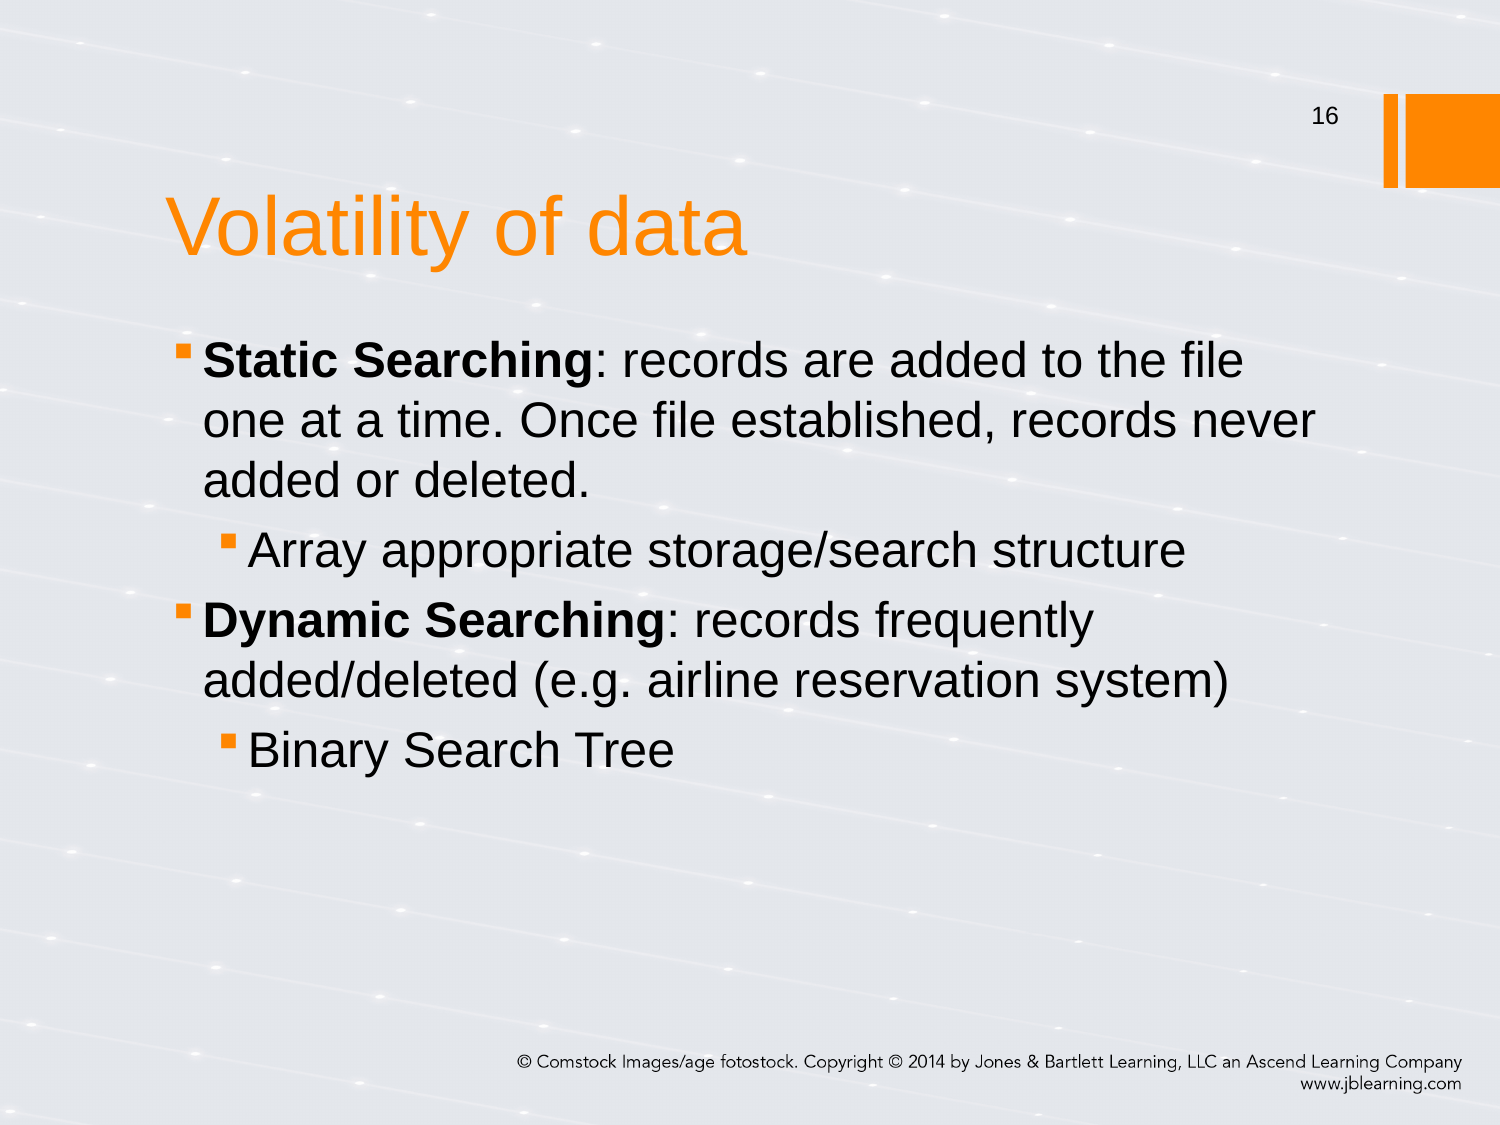

# Volatility of data
16
Static Searching: records are added to the file one at a time. Once file established, records never added or deleted.
Array appropriate storage/search structure
Dynamic Searching: records frequently added/deleted (e.g. airline reservation system)
Binary Search Tree